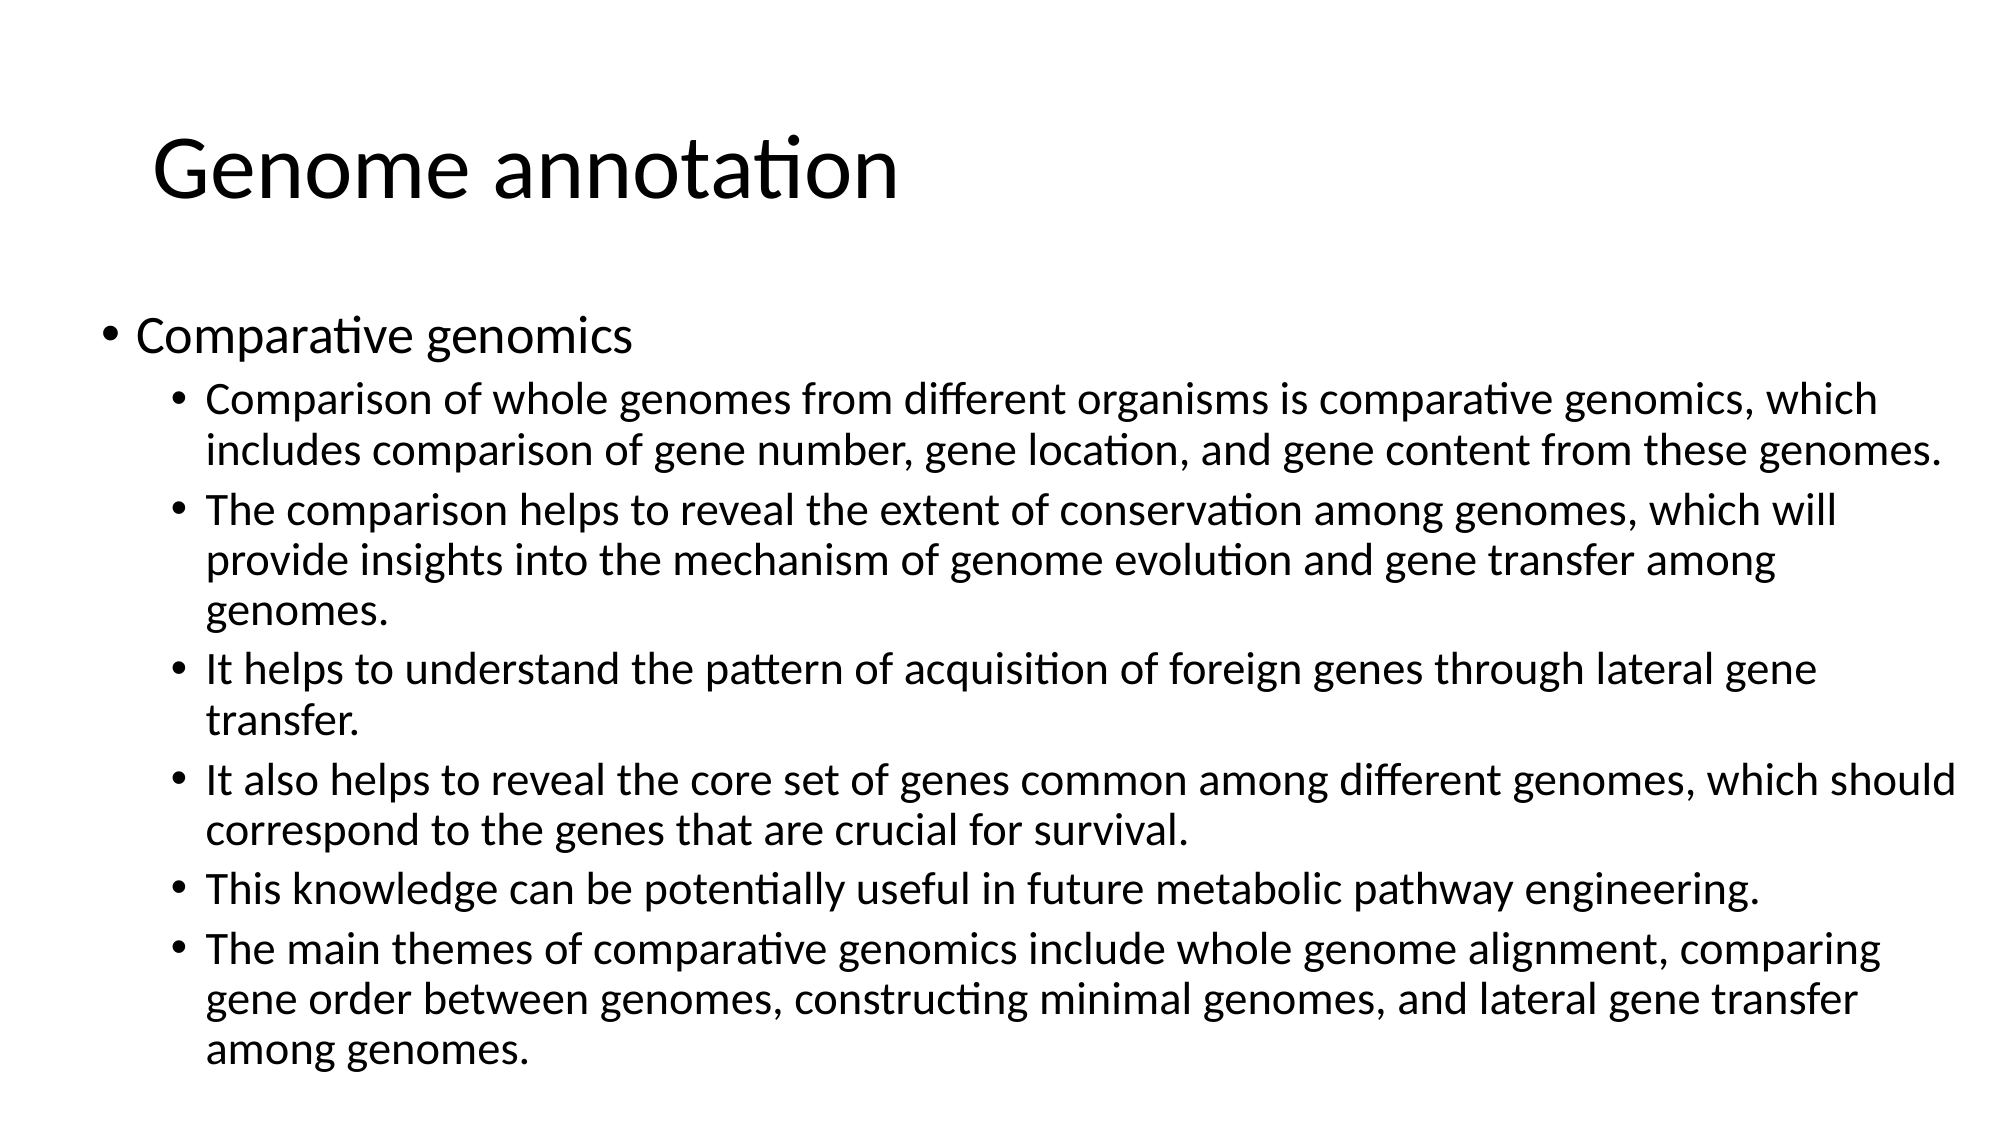

# Genome annotation
Comparative genomics
Comparison of whole genomes from different organisms is comparative genomics, which includes comparison of gene number, gene location, and gene content from these genomes.
The comparison helps to reveal the extent of conservation among genomes, which will provide insights into the mechanism of genome evolution and gene transfer among genomes.
It helps to understand the pattern of acquisition of foreign genes through lateral gene transfer.
It also helps to reveal the core set of genes common among different genomes, which should correspond to the genes that are crucial for survival.
This knowledge can be potentially useful in future metabolic pathway engineering.
The main themes of comparative genomics include whole genome alignment, comparing gene order between genomes, constructing minimal genomes, and lateral gene transfer among genomes.